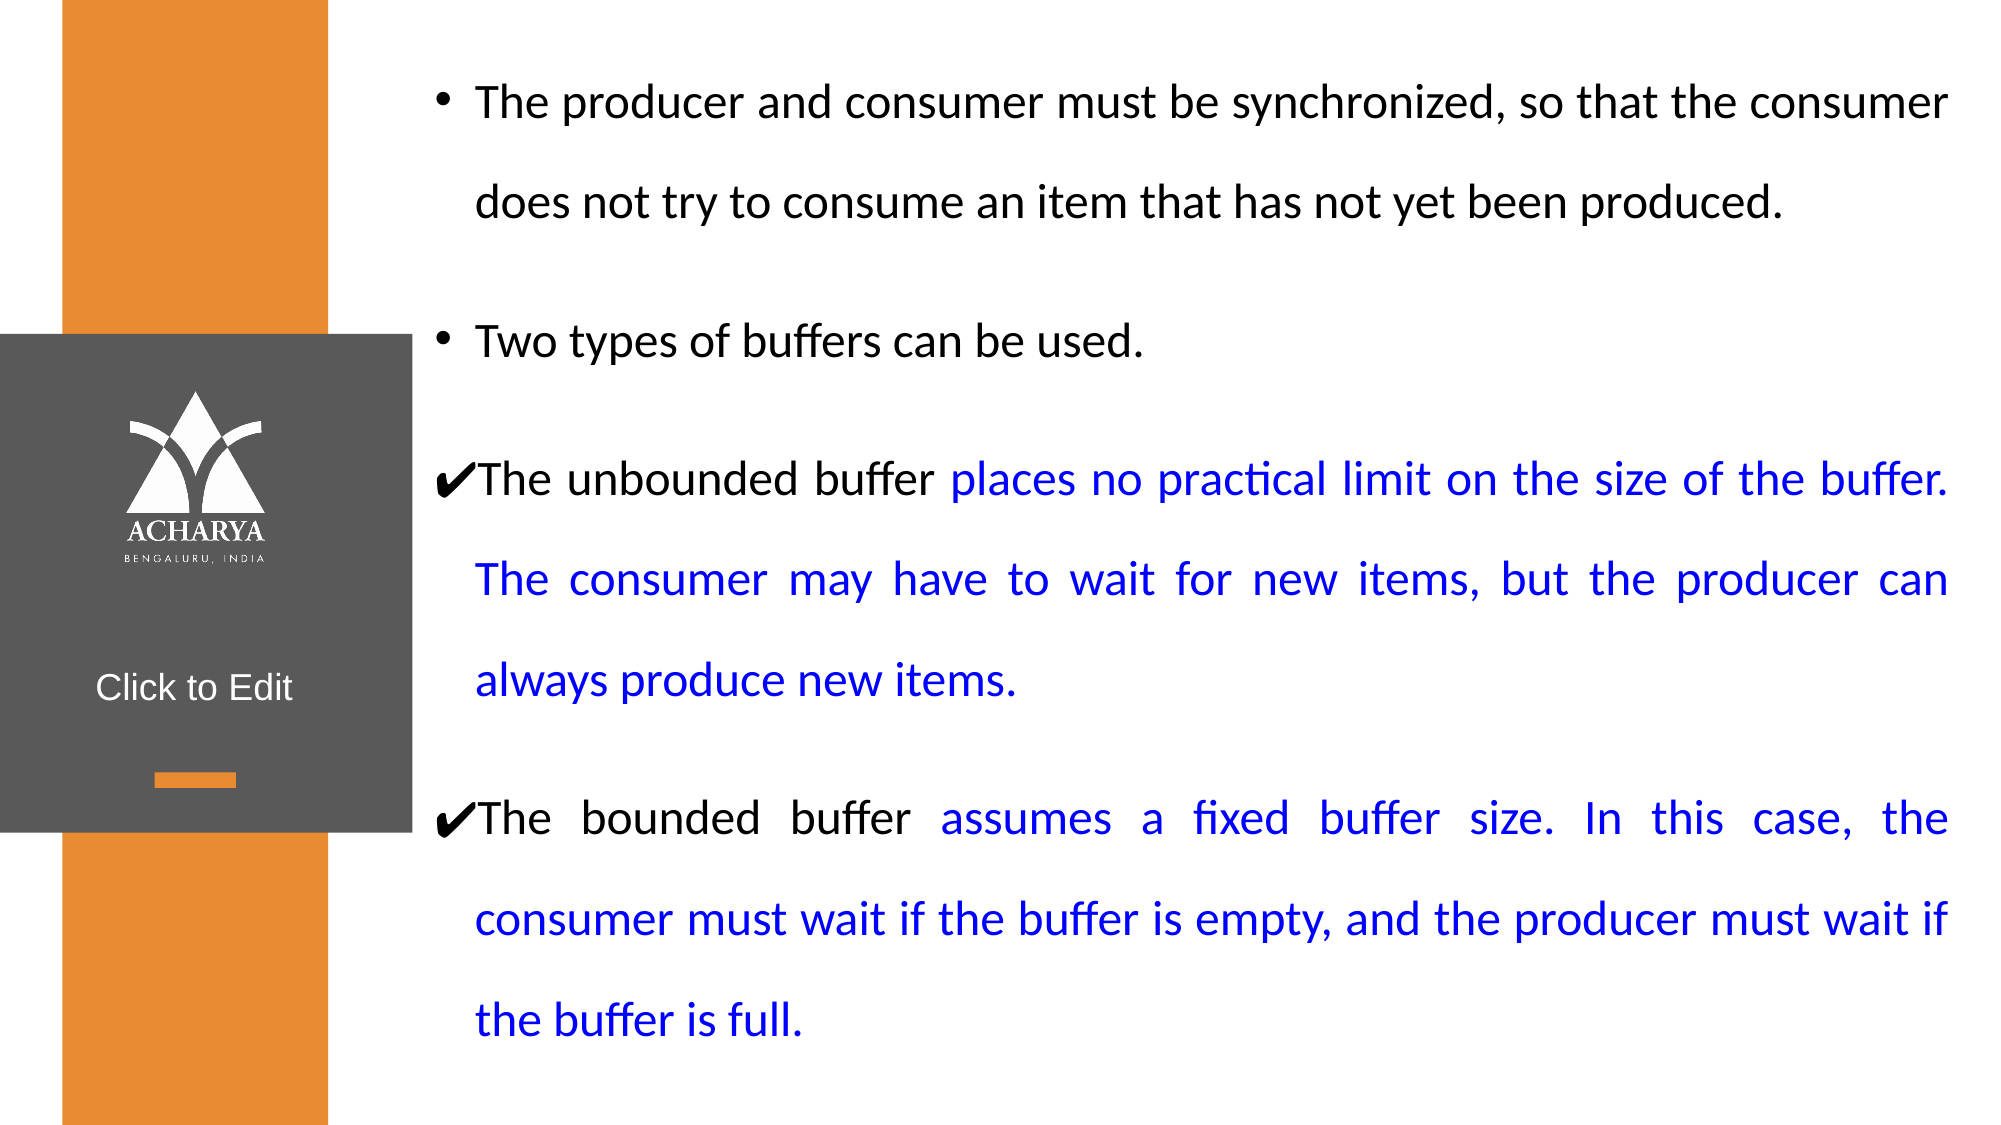

The producer and consumer must be synchronized, so that the consumer does not try to consume an item that has not yet been produced.
Two types of buffers can be used.
The unbounded buffer places no practical limit on the size of the buffer. The consumer may have to wait for new items, but the producer can always produce new items.
The bounded buffer assumes a fixed buffer size. In this case, the consumer must wait if the buffer is empty, and the producer must wait if the buffer is full.